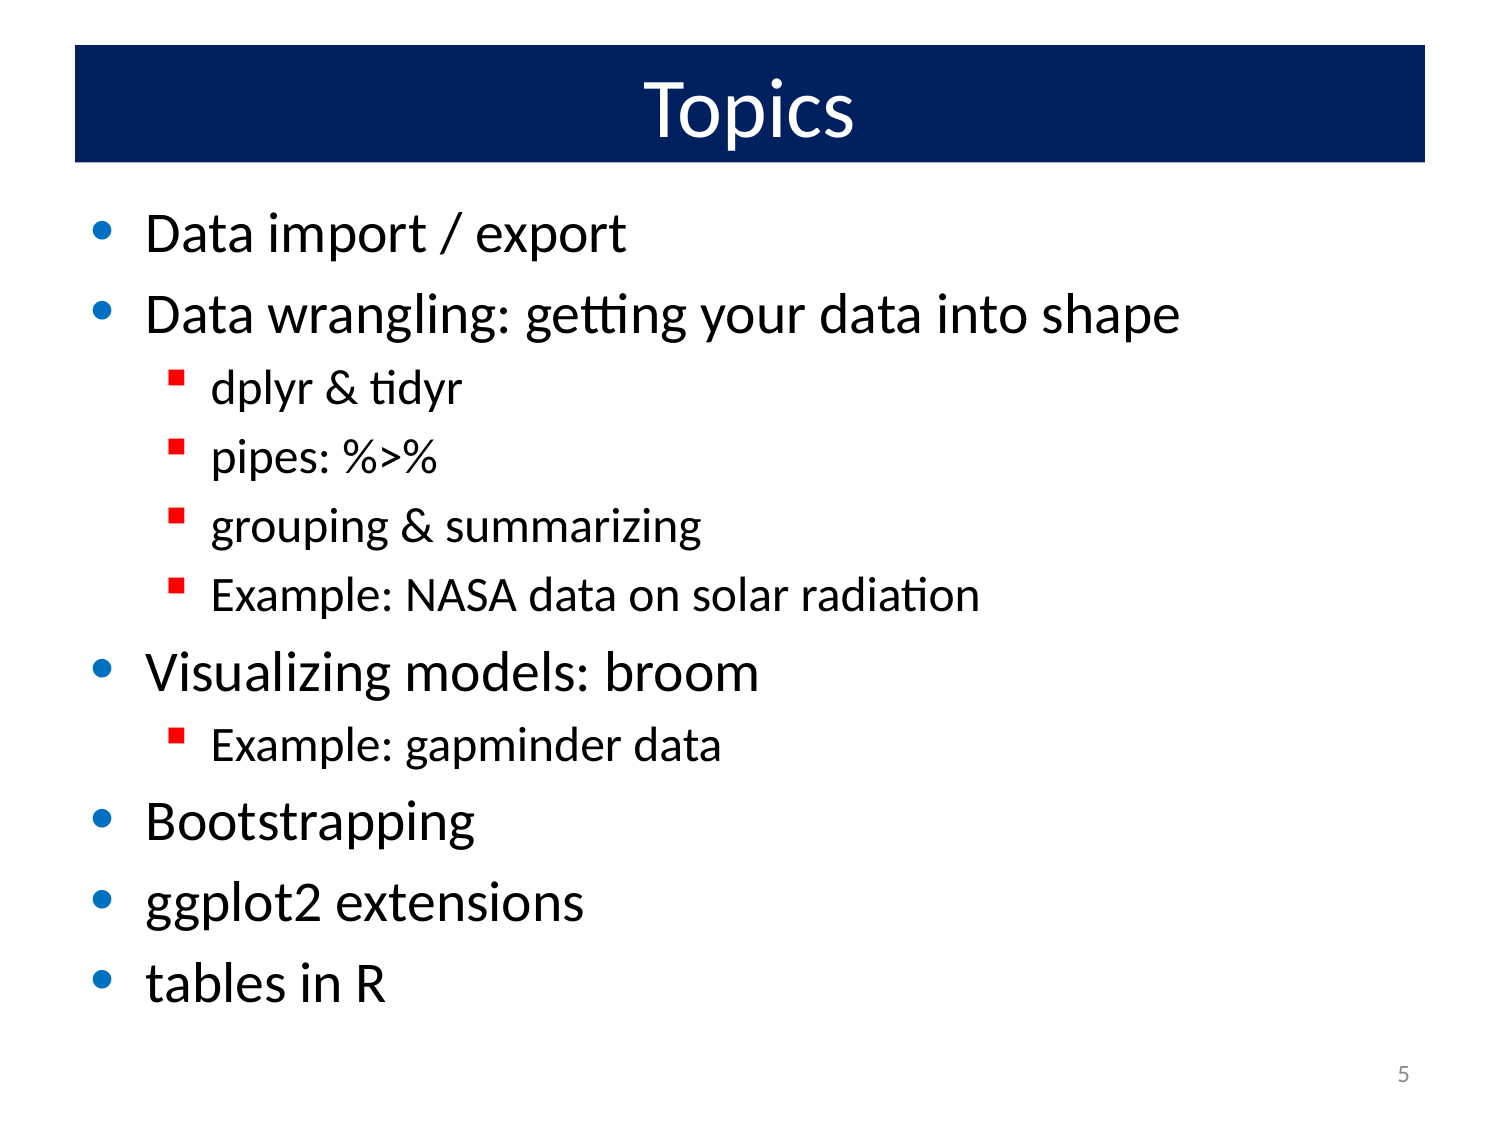

# Topics
Data import / export
Data wrangling: getting your data into shape
dplyr & tidyr
pipes: %>%
grouping & summarizing
Example: NASA data on solar radiation
Visualizing models: broom
Example: gapminder data
Bootstrapping
ggplot2 extensions
tables in R

5